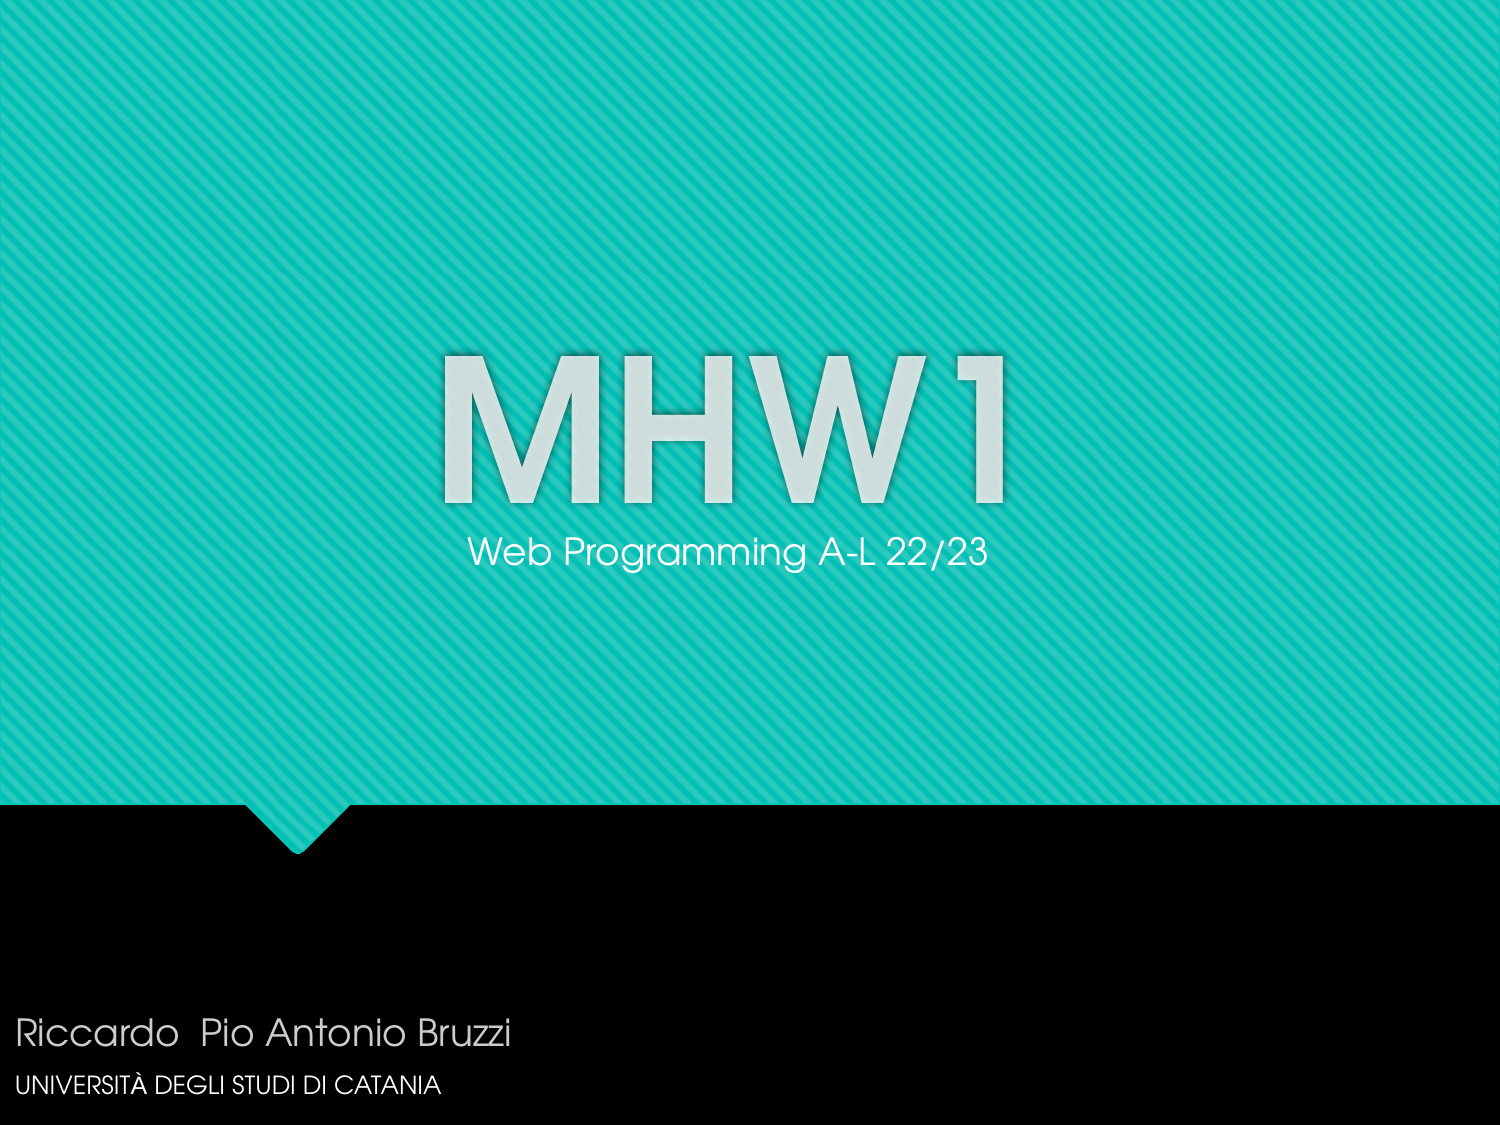

# MHW1
Web Programming A-L 22/23
Riccardo  Pio Antonio Bruzzi
UNIVERSITÀ DEGLI STUDI DI CATANIA